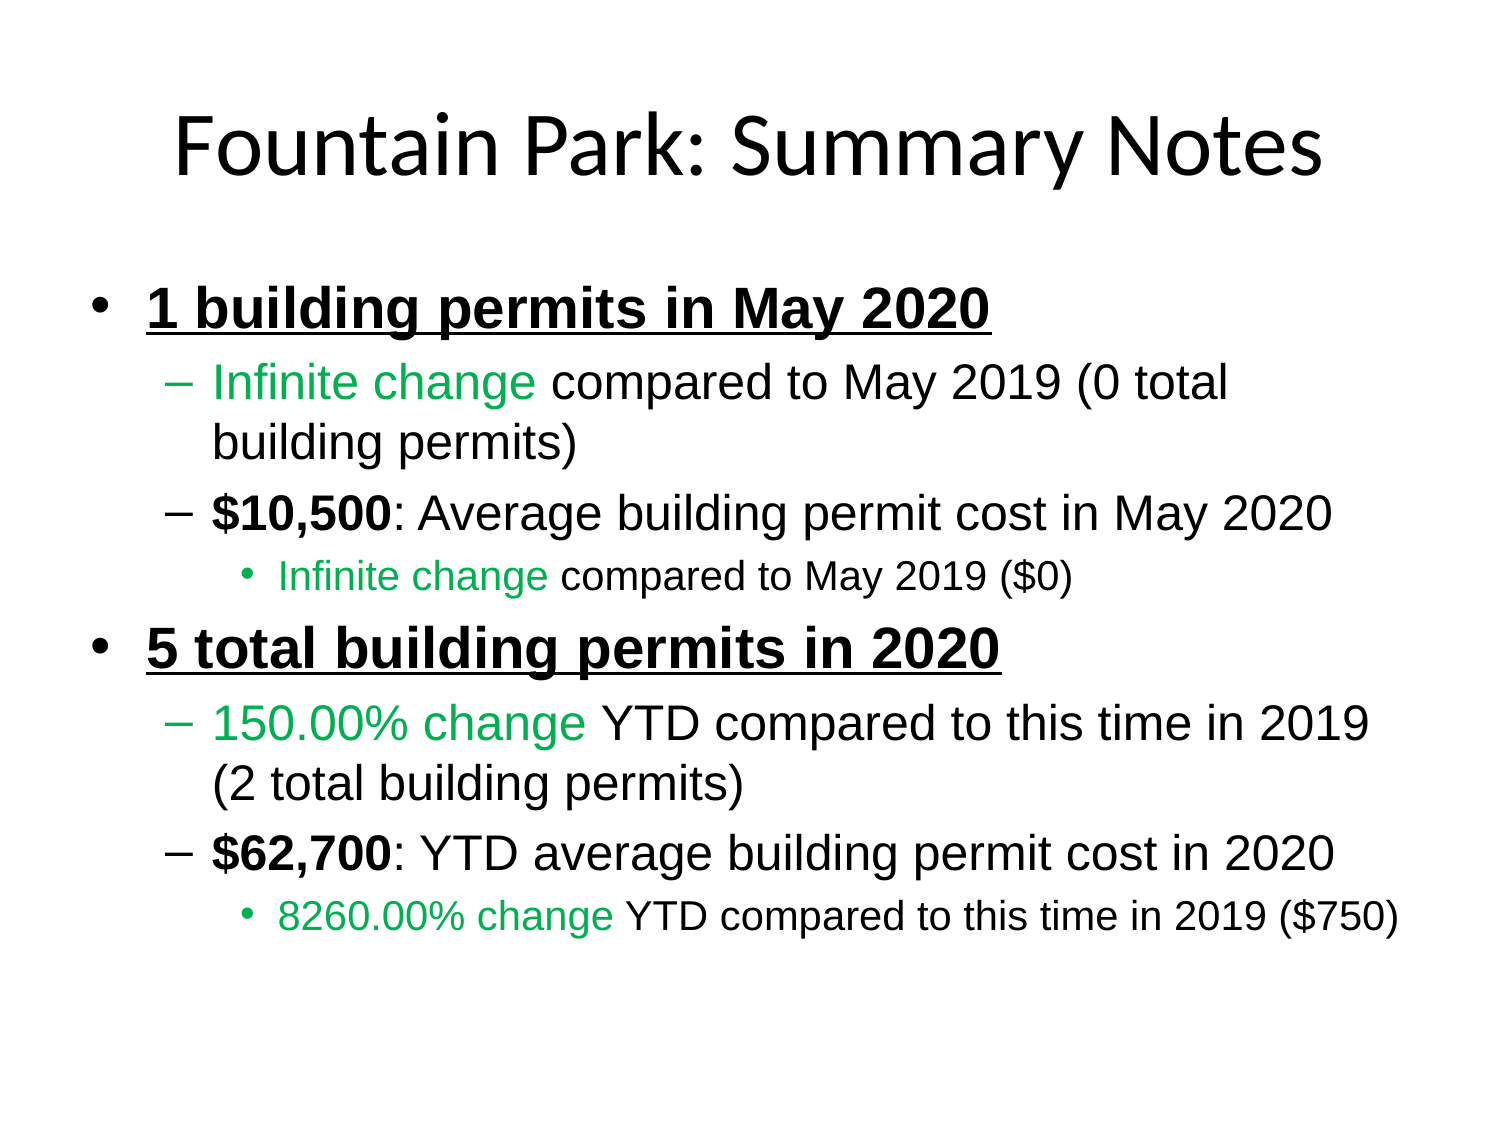

# Fountain Park: Summary Notes
1 building permits in May 2020
Infinite change compared to May 2019 (0 total building permits)
$10,500: Average building permit cost in May 2020
Infinite change compared to May 2019 ($0)
5 total building permits in 2020
150.00% change YTD compared to this time in 2019 (2 total building permits)
$62,700: YTD average building permit cost in 2020
8260.00% change YTD compared to this time in 2019 ($750)